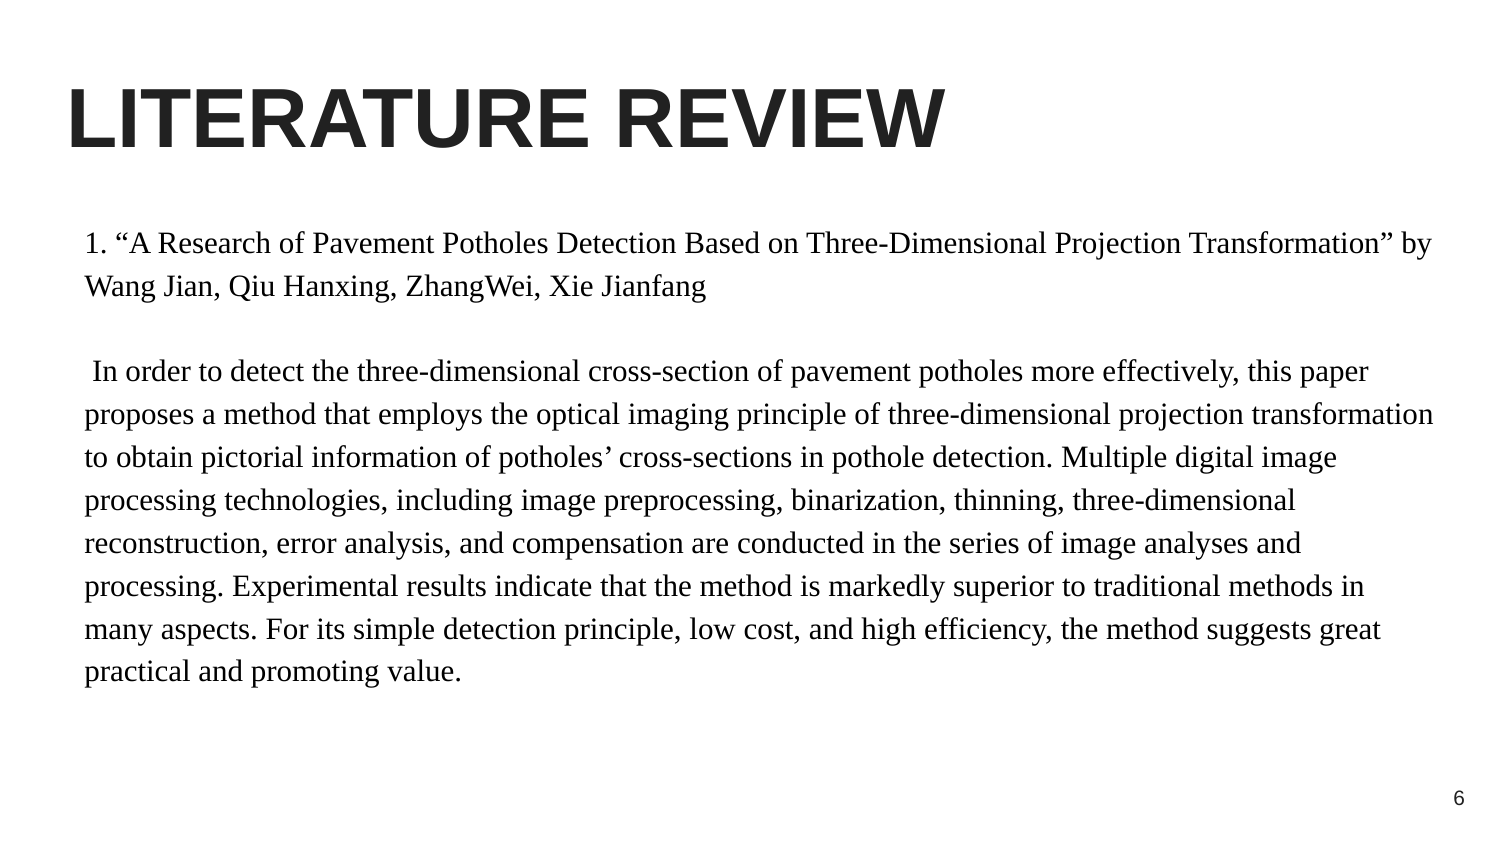

# LITERATURE REVIEW
1. “A Research of Pavement Potholes Detection Based on Three-Dimensional Projection Transformation” by Wang Jian, Qiu Hanxing, ZhangWei, Xie Jianfang
 In order to detect the three-dimensional cross-section of pavement potholes more effectively, this paper proposes a method that employs the optical imaging principle of three-dimensional projection transformation to obtain pictorial information of potholes’ cross-sections in pothole detection. Multiple digital image processing technologies, including image preprocessing, binarization, thinning, three-dimensional reconstruction, error analysis, and compensation are conducted in the series of image analyses and processing. Experimental results indicate that the method is markedly superior to traditional methods in many aspects. For its simple detection principle, low cost, and high efficiency, the method suggests great practical and promoting value.
6